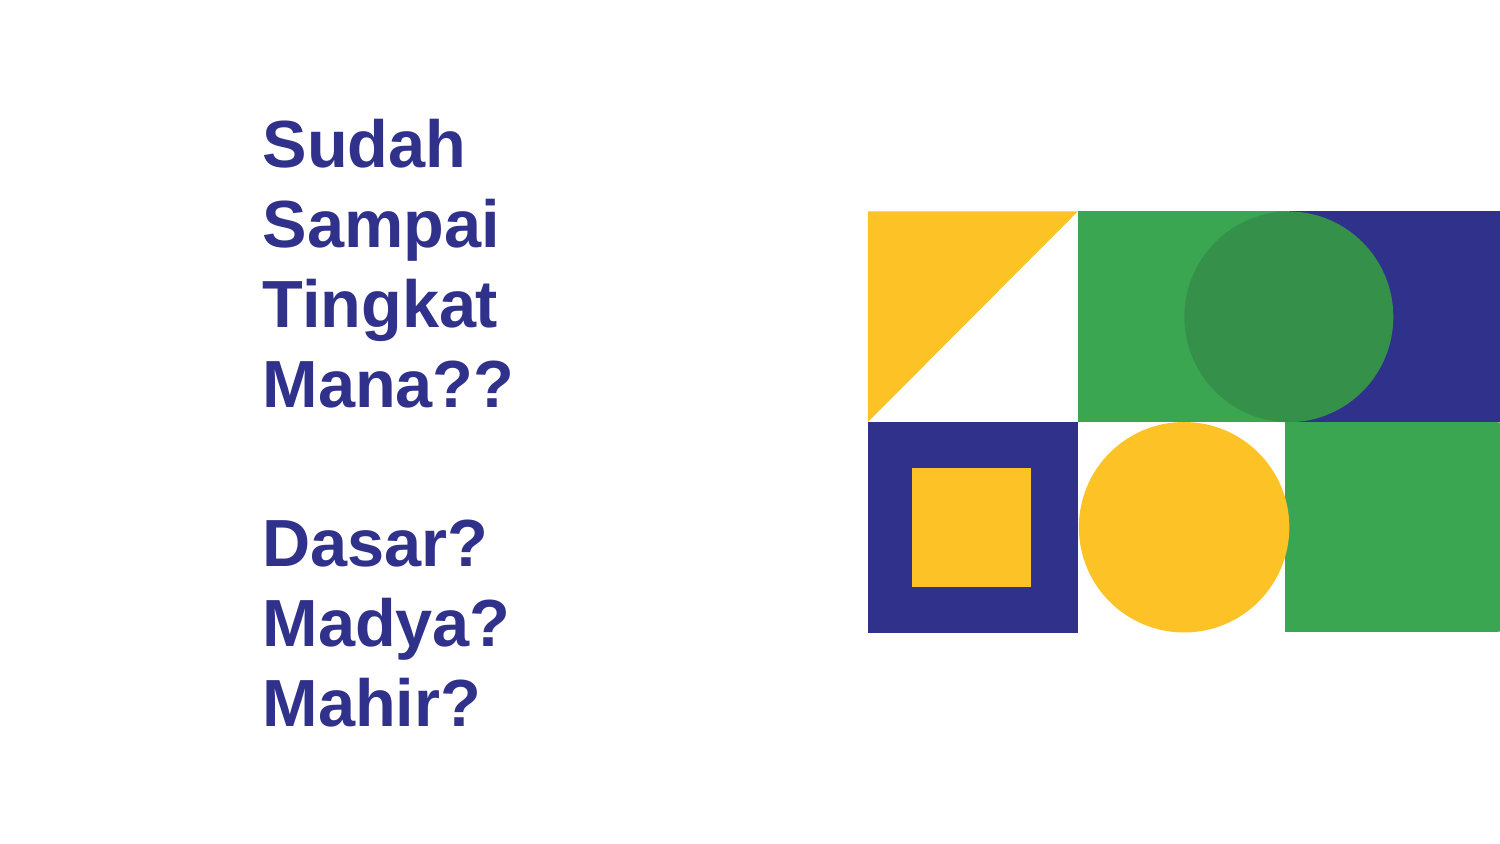

Sudah Sampai Tingkat Mana??
Dasar? Madya? Mahir?